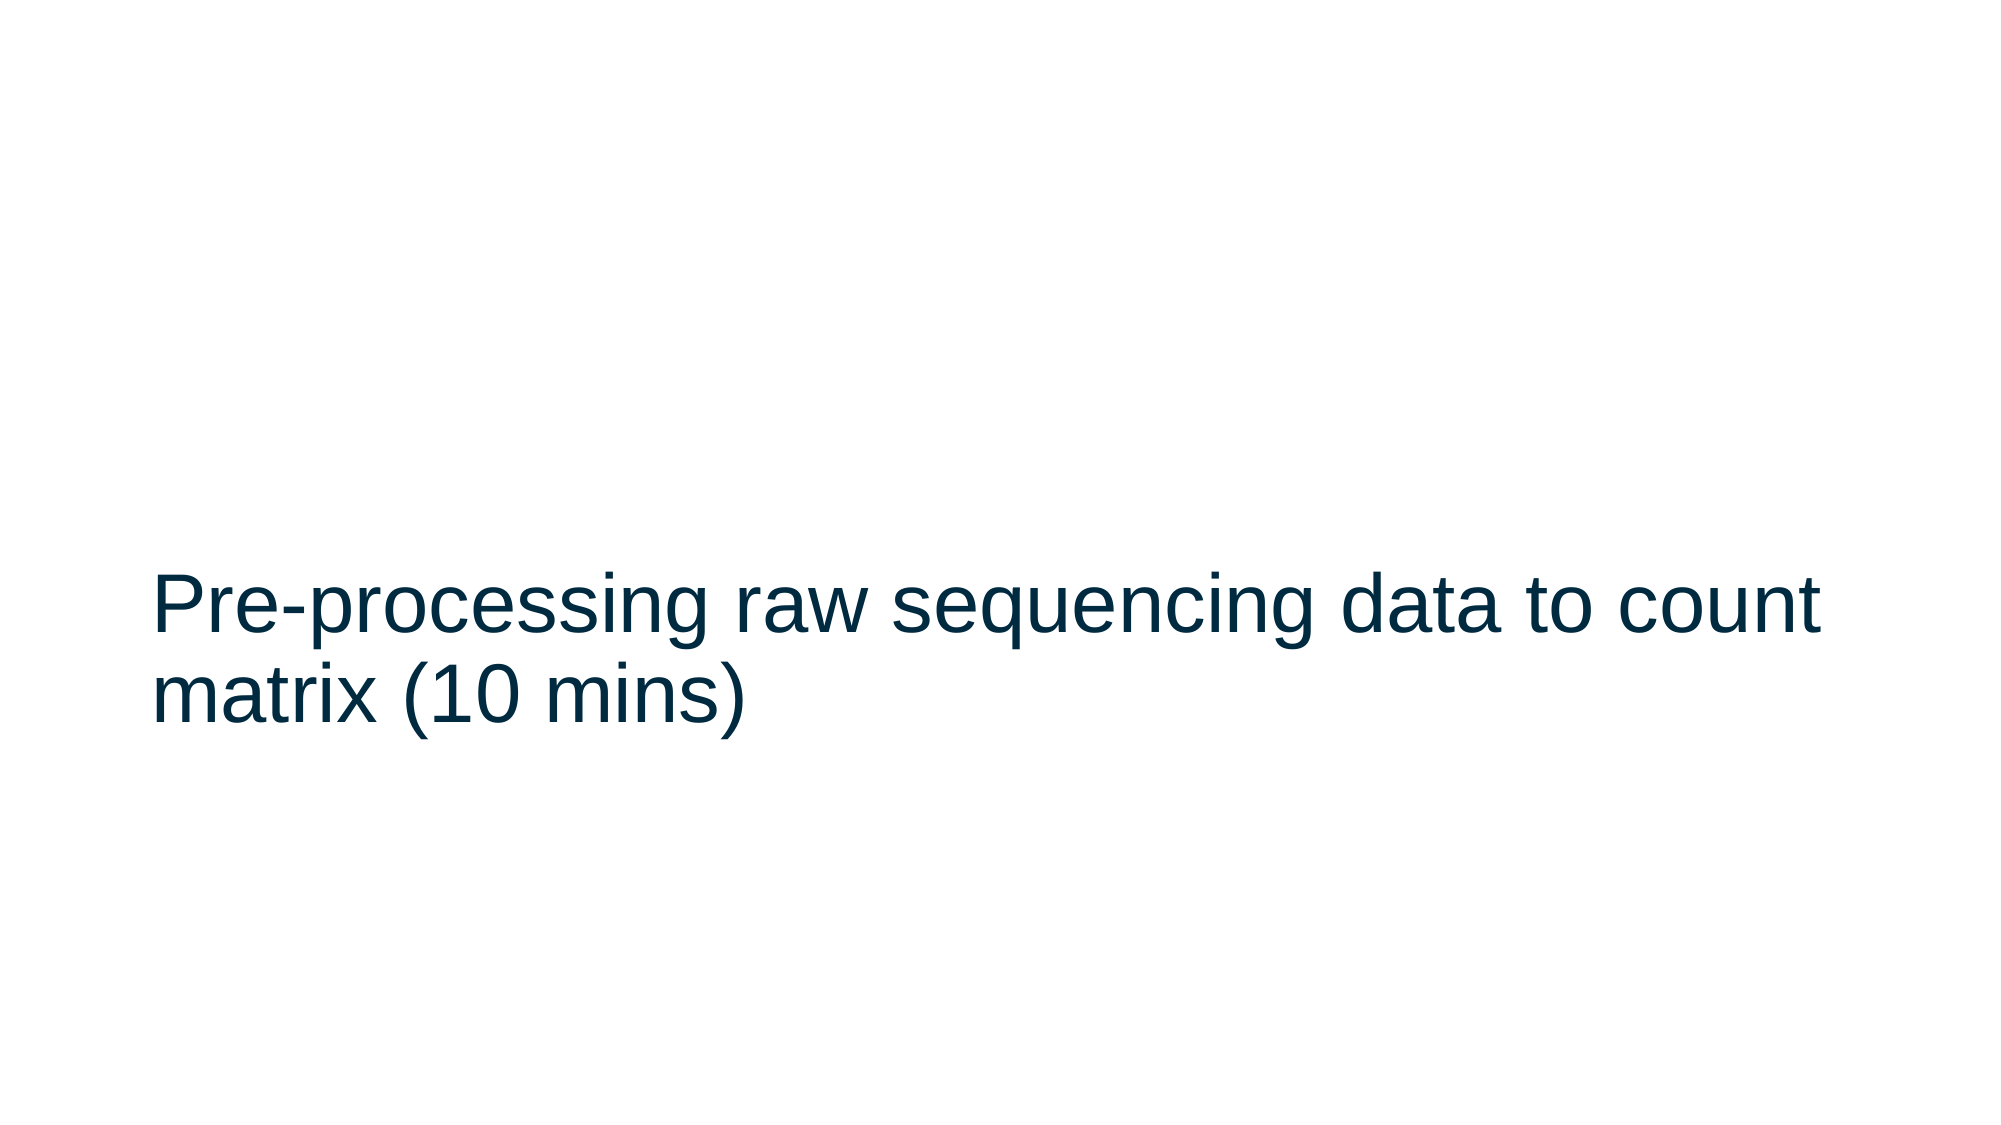

# Pre-processing raw sequencing data to count matrix (10 mins)